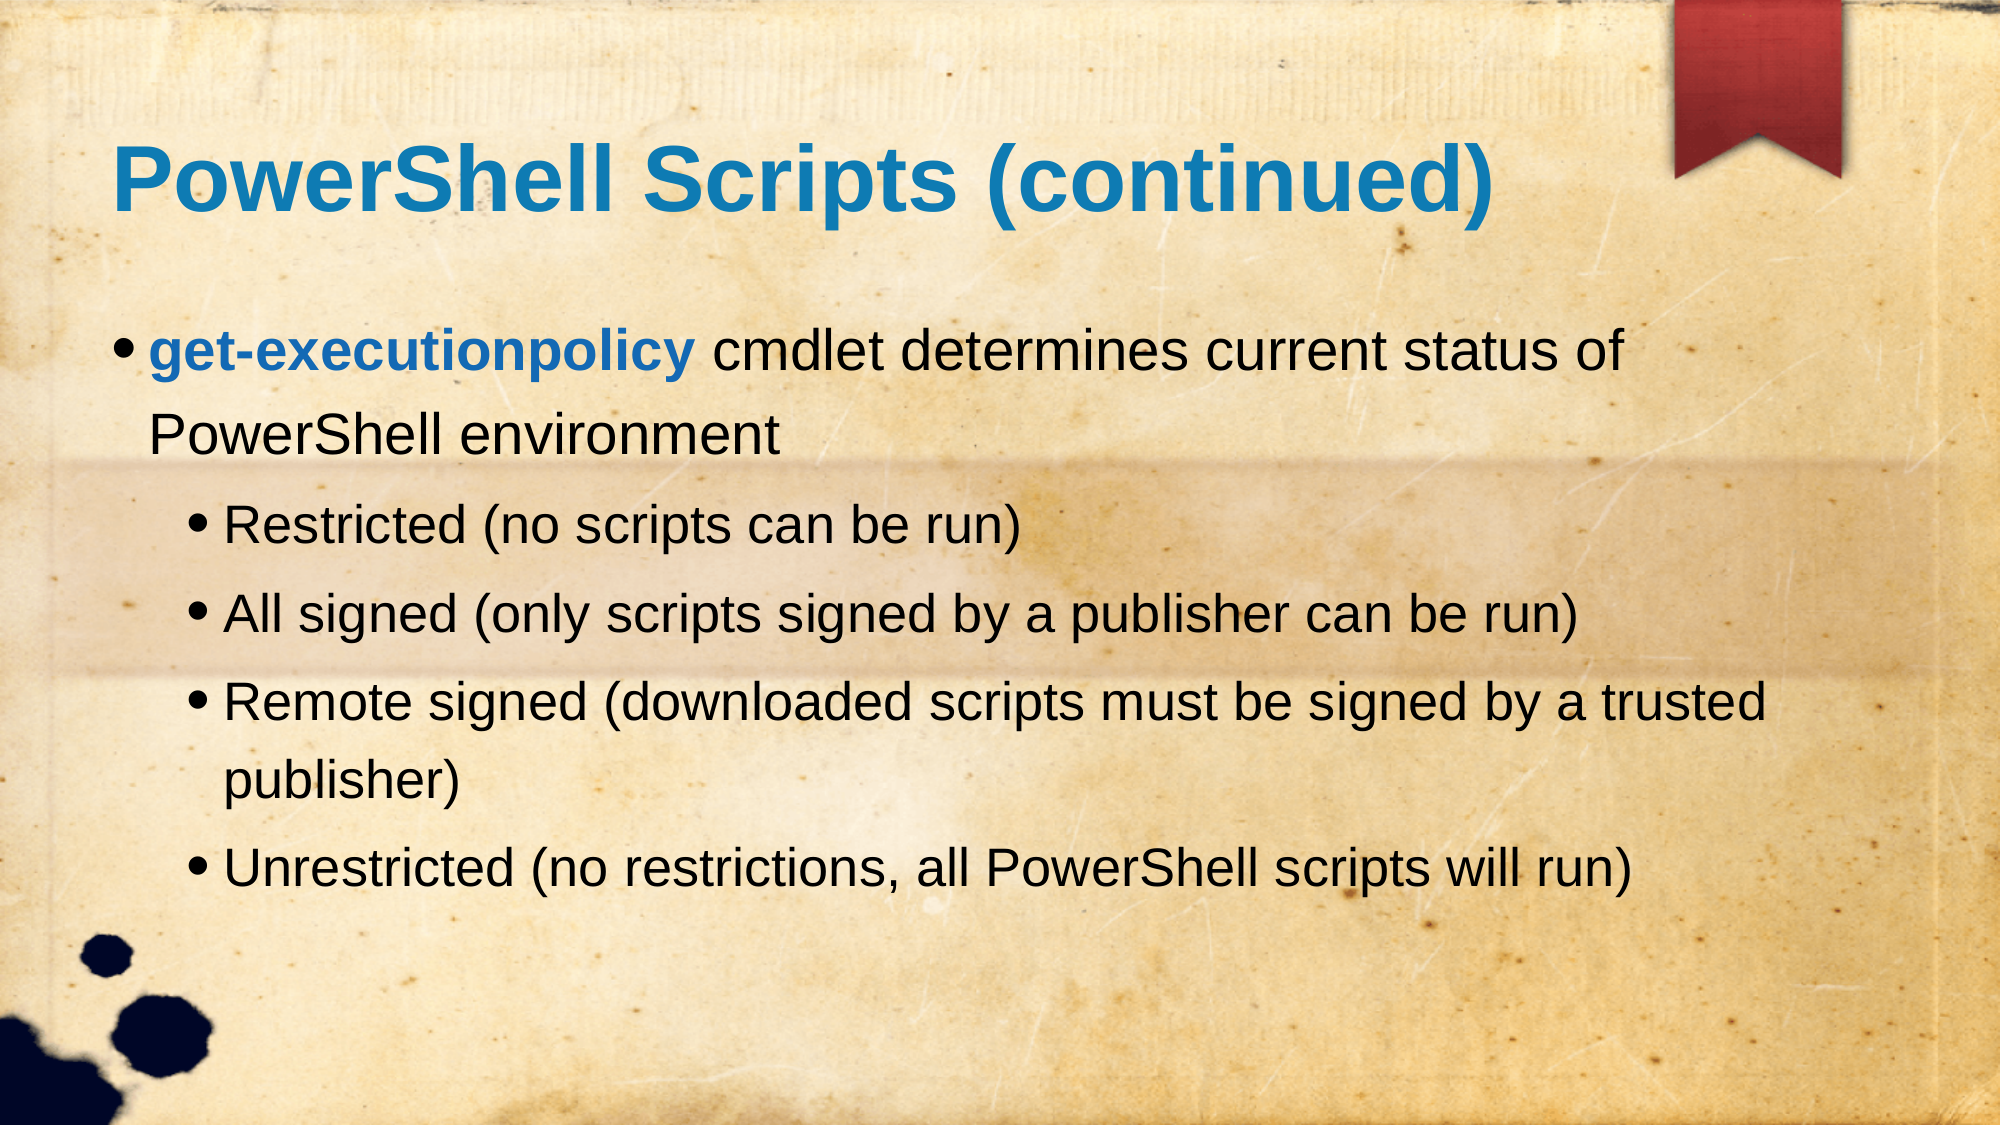

PowerShell Scripts (continued)
get-executionpolicy cmdlet determines current status of PowerShell environment
Restricted (no scripts can be run)
All signed (only scripts signed by a publisher can be run)
Remote signed (downloaded scripts must be signed by a trusted publisher)
Unrestricted (no restrictions, all PowerShell scripts will run)